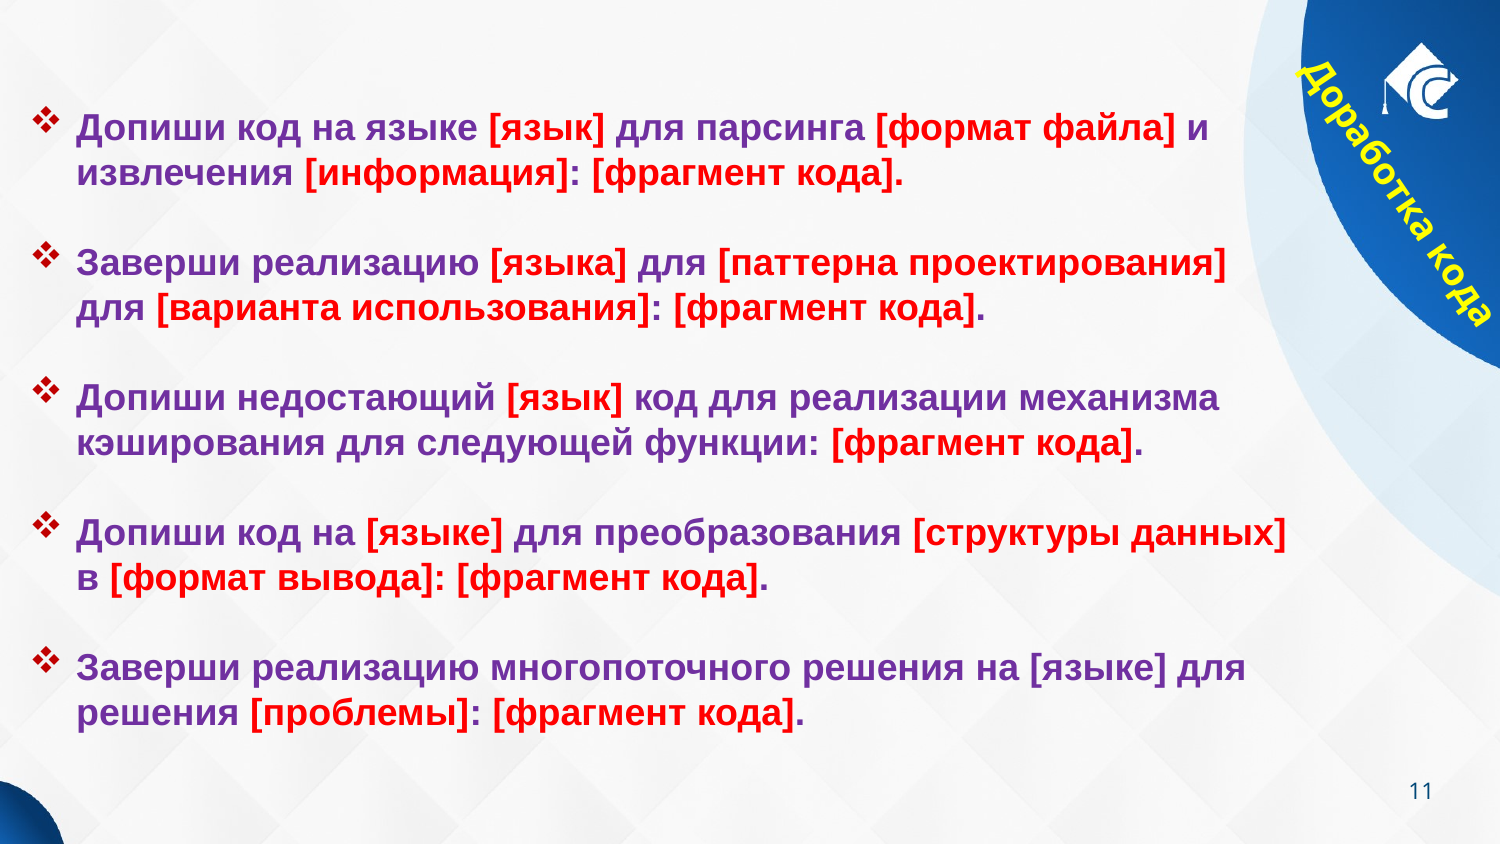

Допиши код на языке [язык] для парсинга [формат файла] и извлечения [информация]: [фрагмент кода].

Заверши реализацию [языка] для [паттерна проектирования] для [варианта использования]: [фрагмент кода].

Допиши недостающий [язык] код для реализации механизма кэширования для следующей функции: [фрагмент кода].

Допиши код на [языке] для преобразования [структуры данных] в [формат вывода]: [фрагмент кода].

Заверши реализацию многопоточного решения на [языке] для решения [проблемы]: [фрагмент кода].

# Доработка кода
11